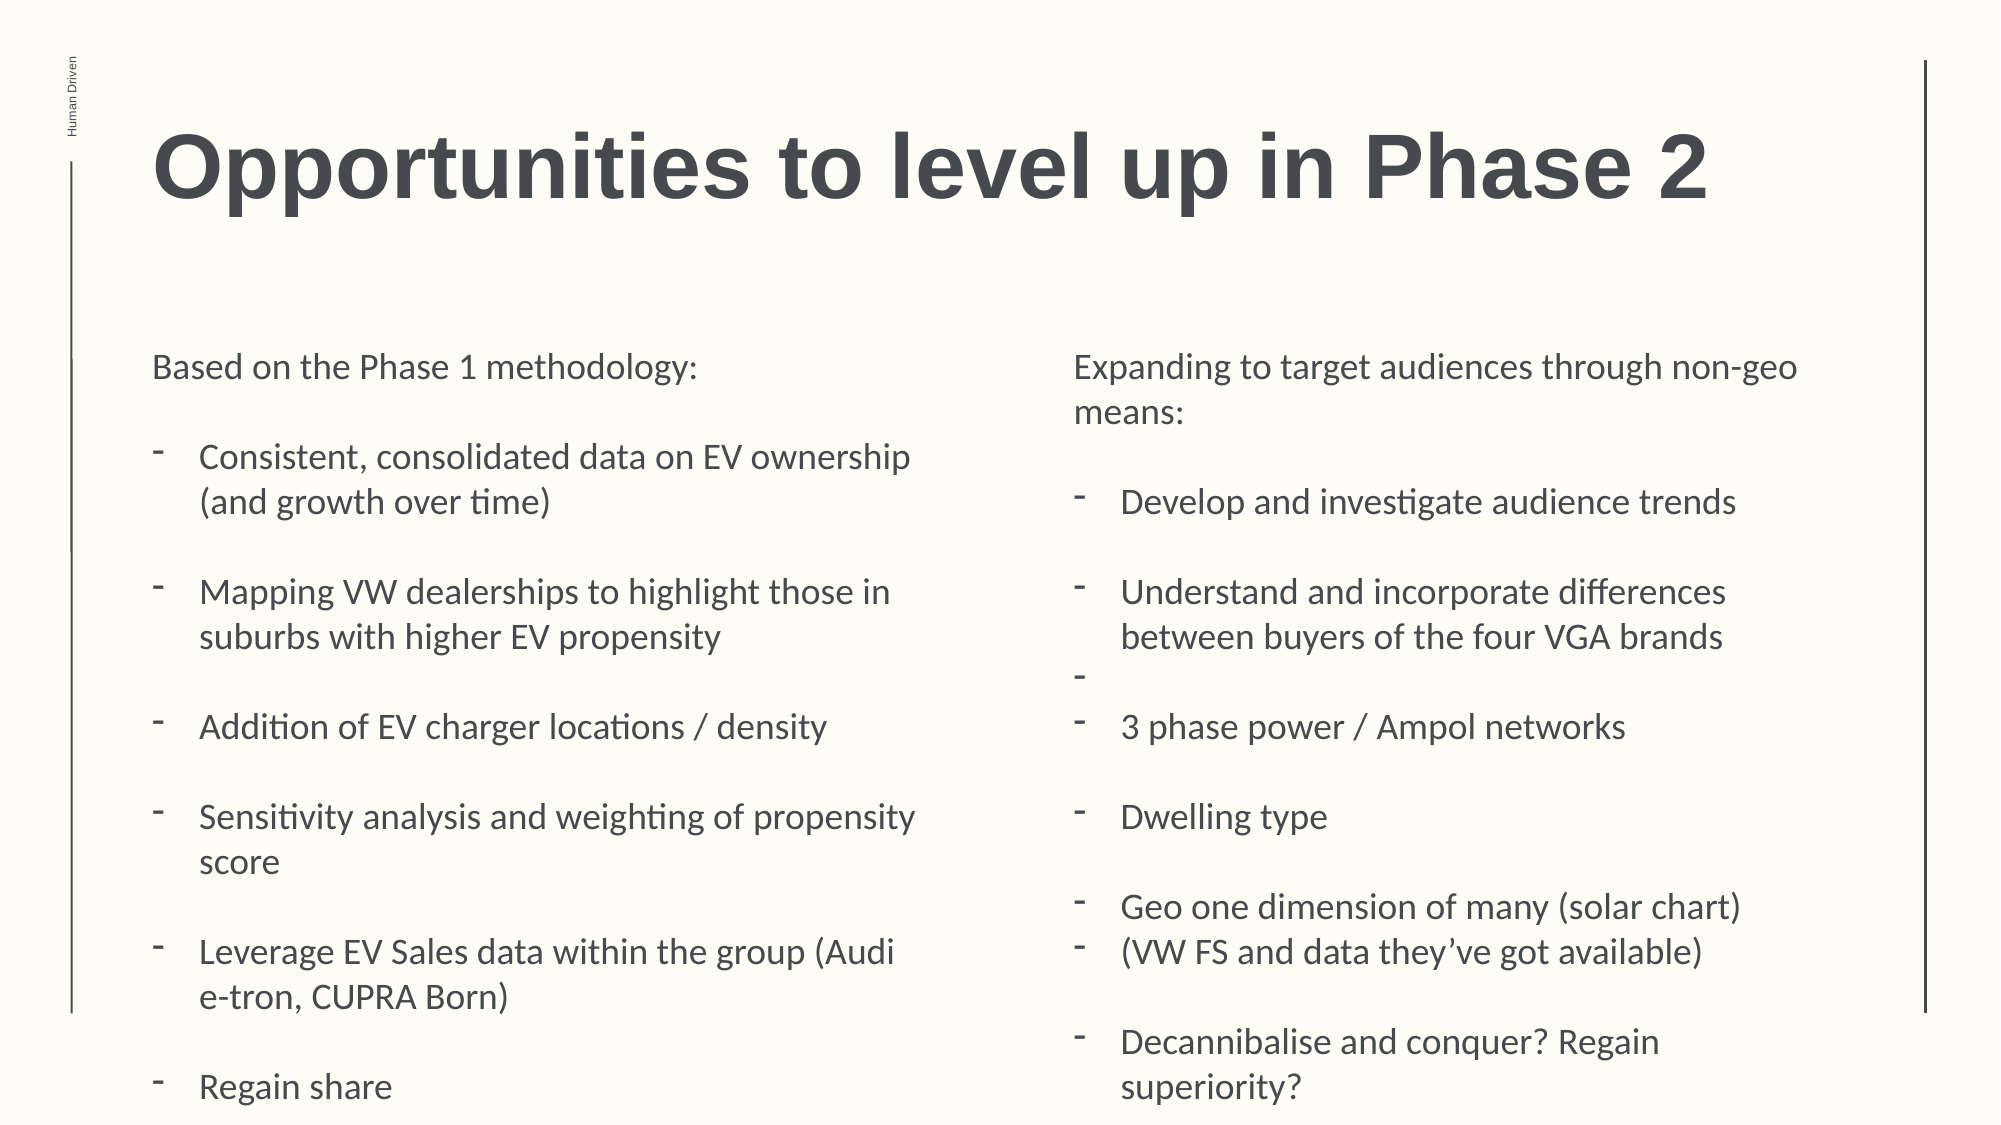

# Opportunities to level up in Phase 2
Based on the Phase 1 methodology:

Consistent, consolidated data on EV ownership (and growth over time)

Mapping VW dealerships to highlight those in suburbs with higher EV propensity

Addition of EV charger locations / density

Sensitivity analysis and weighting of propensity score

Leverage EV Sales data within the group (Audi e-tron, CUPRA Born)

Regain share

Expanding to target audiences through non-geo means:

Develop and investigate audience trends

Understand and incorporate differences between buyers of the four VGA brands

3 phase power / Ampol networks

Dwelling type

Geo one dimension of many (solar chart)
(VW FS and data they’ve got available)

Decannibalise and conquer? Regain superiority?